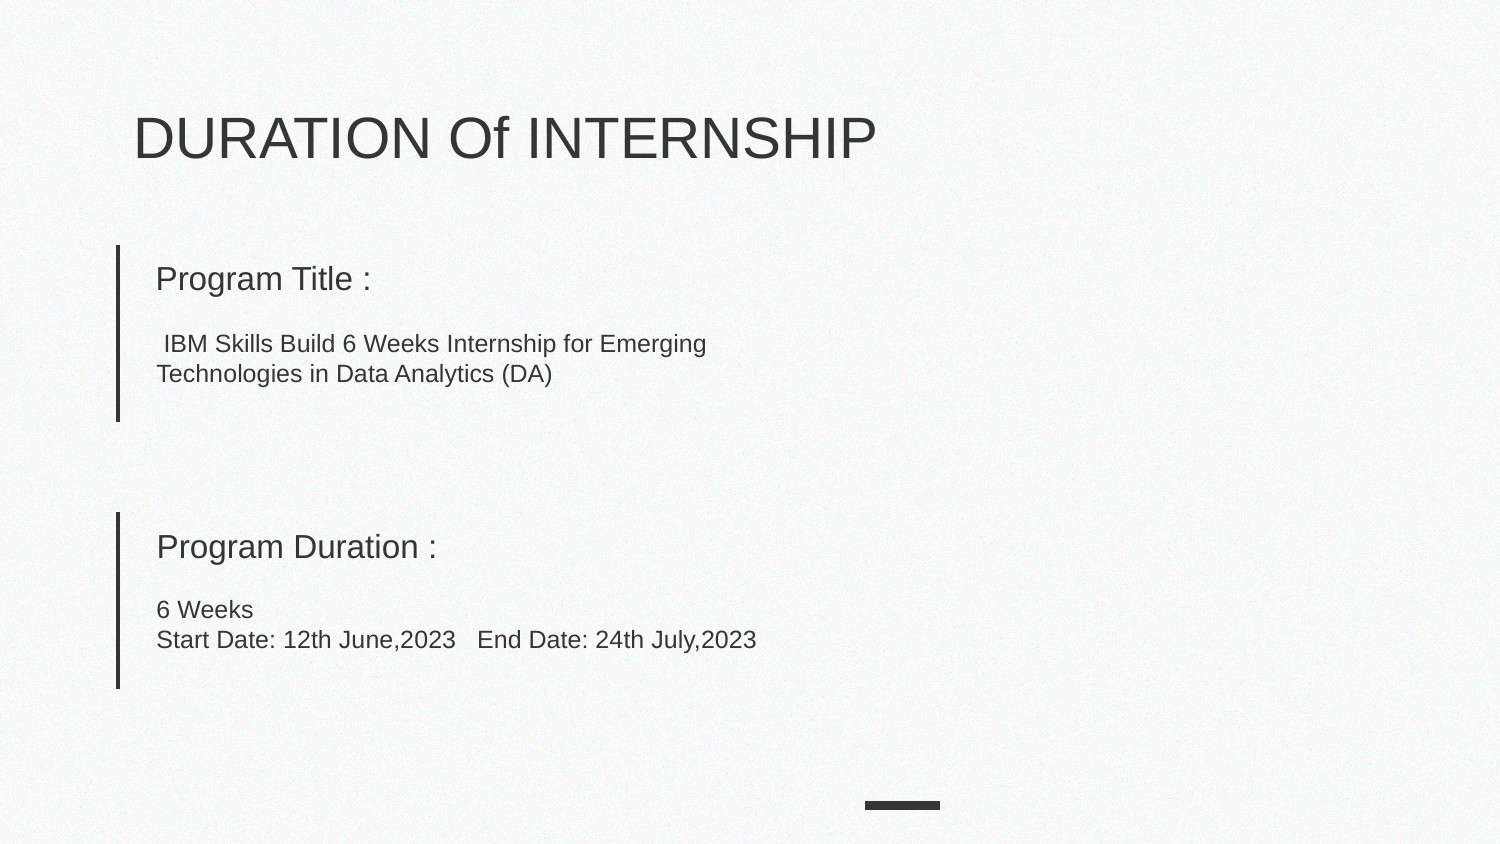

# DURATION Of INTERNSHIP
Program Title :
 IBM Skills Build 6 Weeks Internship for Emerging Technologies in Data Analytics (DA)
Program Duration :
6 Weeks
Start Date: 12th June,2023   End Date: 24th July,2023